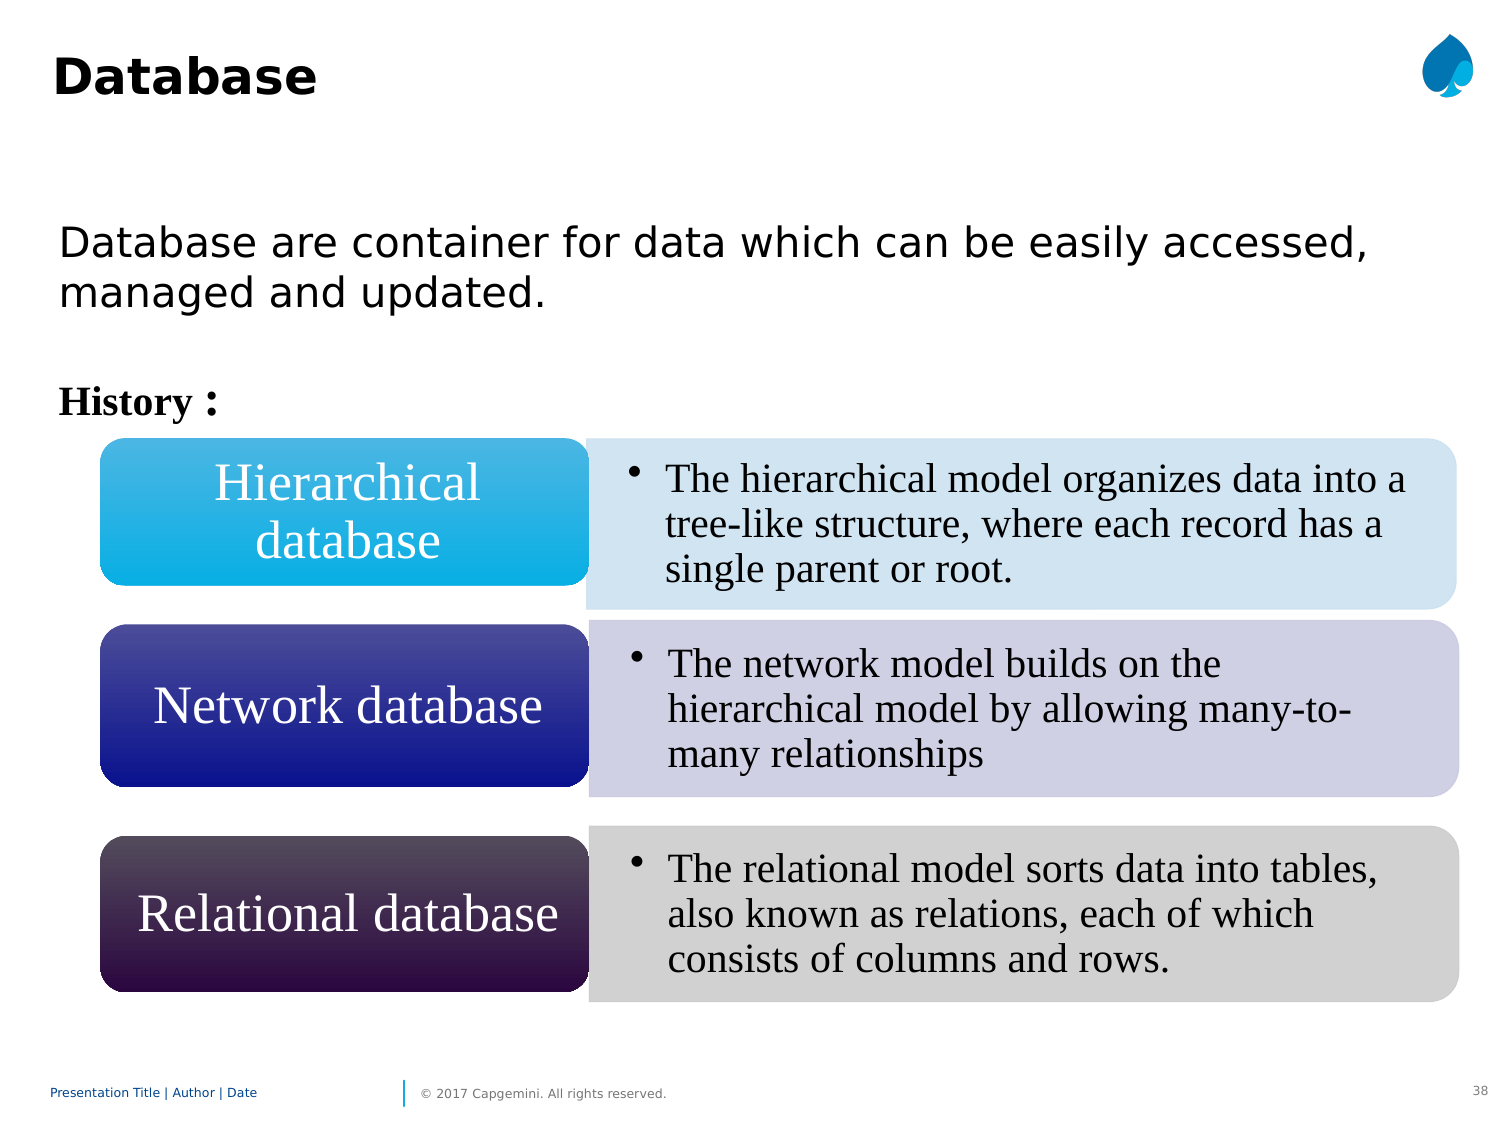

Database
Database are container for data which can be easily accessed, managed and updated.

History :

The hierarchical model organizes data into a tree-like structure, where each record has a single parent or root.
Hierarchical database
The network model builds on the hierarchical model by allowing many-to-many relationships
Network database
The relational model sorts data into tables, also known as relations, each of which consists of columns and rows.
Relational database